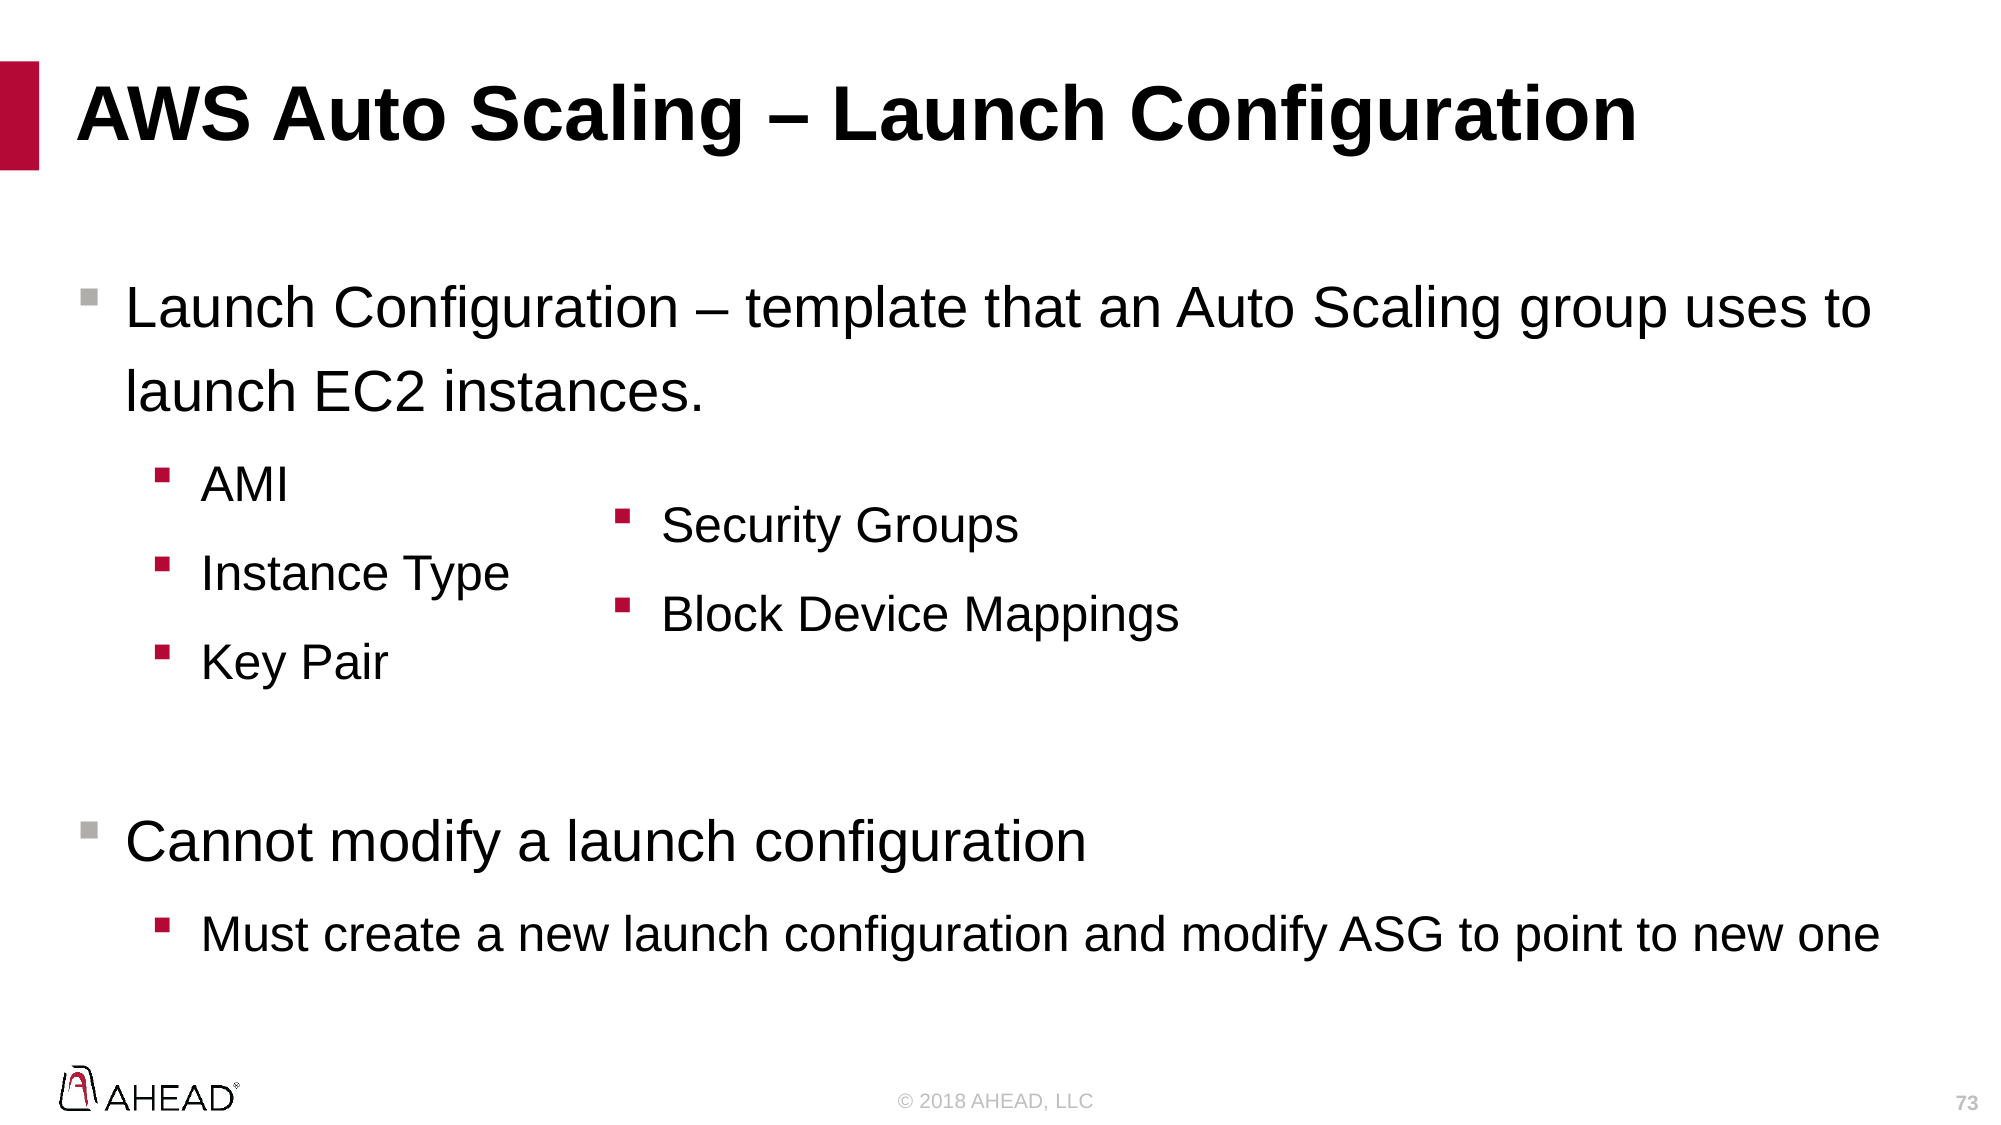

# AWS Auto Scaling – Launch Configuration
Launch Configuration – template that an Auto Scaling group uses to launch EC2 instances.
AMI
Instance Type
Key Pair

Cannot modify a launch configuration
Must create a new launch configuration and modify ASG to point to new one
Security Groups
Block Device Mappings